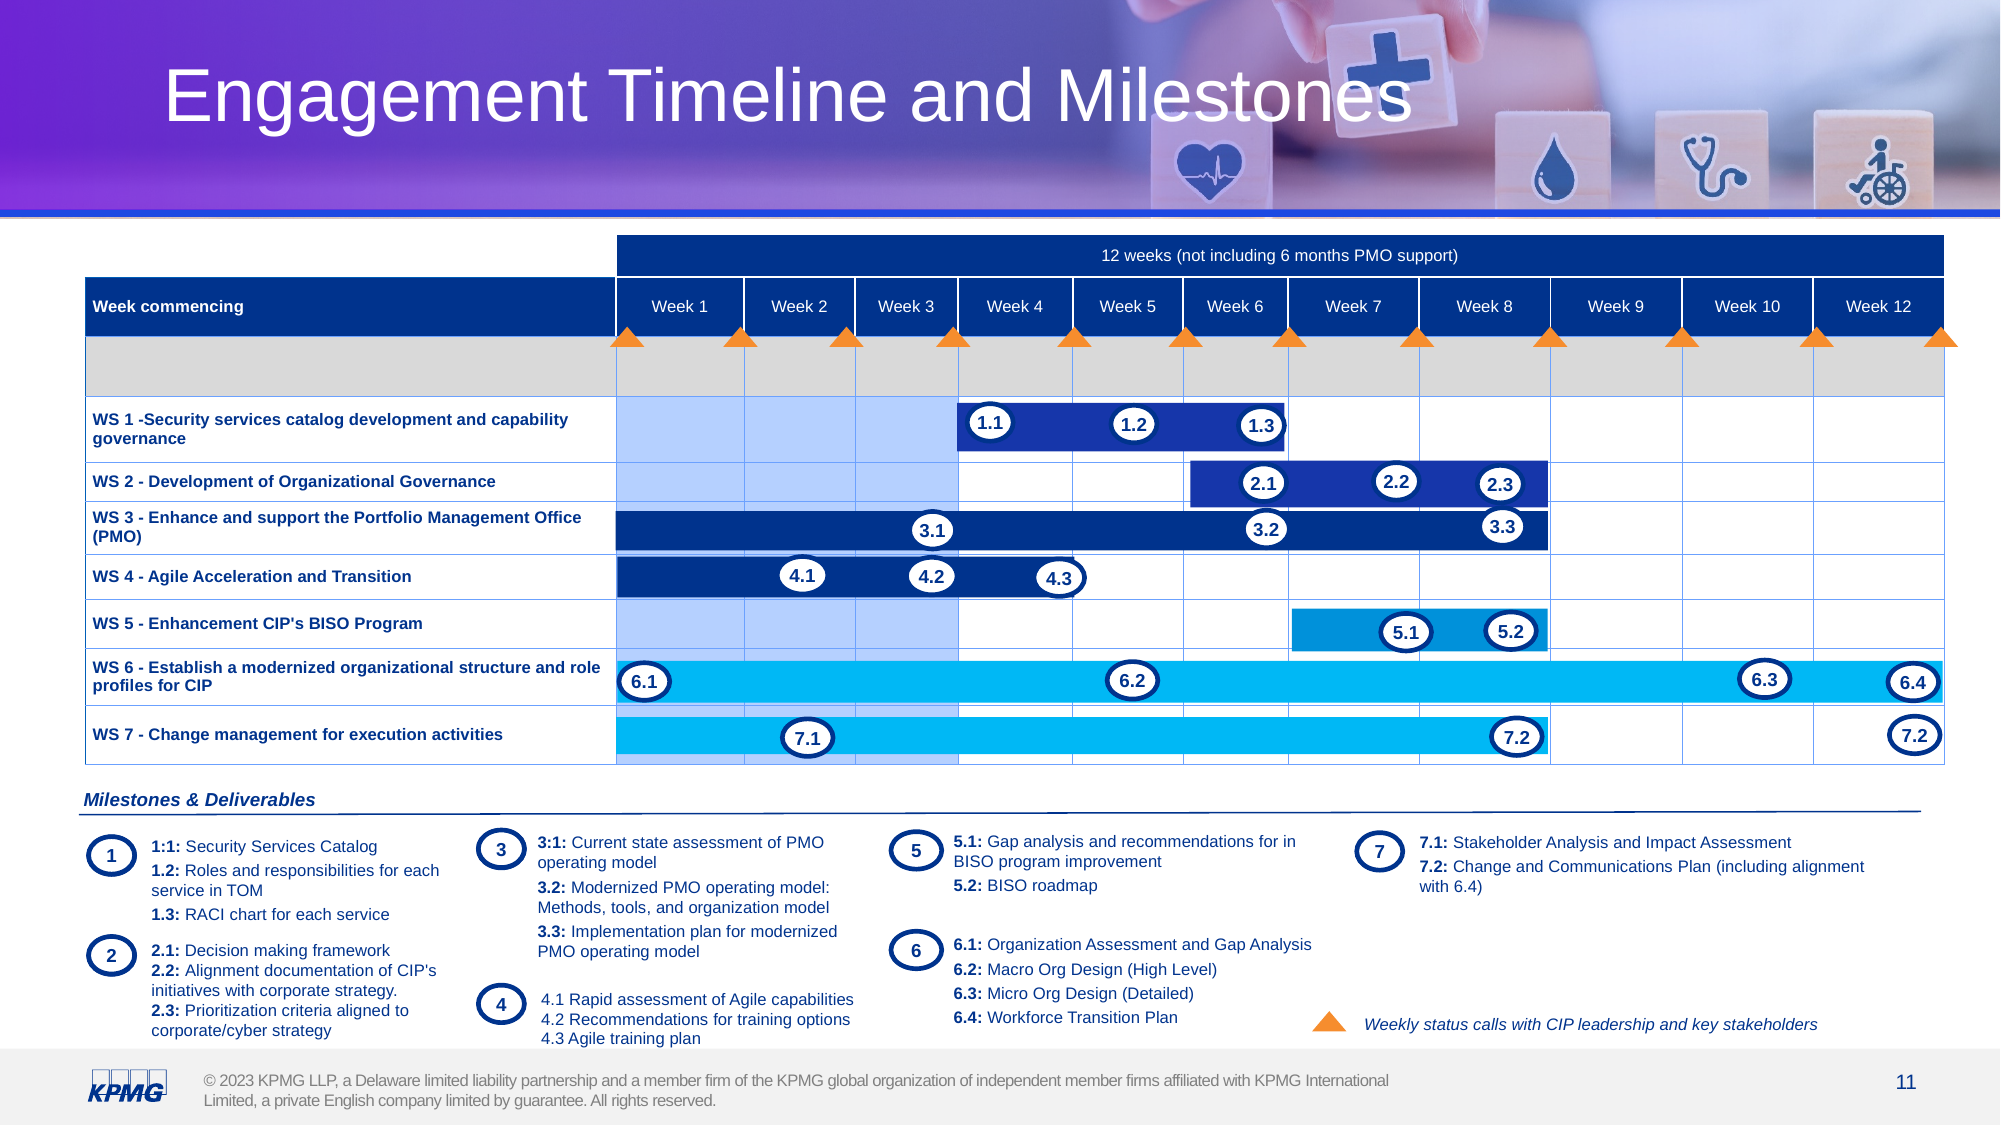

# Engagement Timeline and Milestones
|  | 12 weeks (not including 6 months PMO support) |  |  |  |  |  |  |  |  |  |  |
| --- | --- | --- | --- | --- | --- | --- | --- | --- | --- | --- | --- |
| Week commencing | Week 1 | Week 2 | Week 3 | Week 4 | Week 5 | Week 6 | Week 7 | Week 8 | Week 9 | Week 10 | Week 12 |
|  |  |  |  |  |  |  |  |  |  |  |  |
| WS 1 -Security services catalog development and capability governance |  |  |  |  |  |  |  |  |  |  |  |
| WS 2 - Development of Organizational Governance |  |  |  |  |  |  |  |  |  |  |  |
| WS 3 - Enhance and support the Portfolio Management Office (PMO) |  |  |  |  |  |  |  |  |  |  |  |
| WS 4 - Agile Acceleration and Transition |  |  |  |  |  |  |  |  |  |  |  |
| WS 5 - Enhancement CIP's BISO Program |  |  |  |  |  |  |  |  |  |  |  |
| WS 6 - Establish a modernized organizational structure and role profiles for CIP |  |  |  |  |  |  |  |  |  |  |  |
| WS 7 - Change management for execution activities |  |  |  |  |  |  |  |  |  |  |  |

1.1
1.2
1.3

2.2
2.1
2.3
3.3
3.2

3.1
4.1

4.2
4.3

5.2
5.1
6.3

6.2
6.1
6.4
7.2

7.2
7.1
Milestones & Deliverables
5.1: Gap analysis and recommendations for in BISO program improvement
5.2: BISO roadmap
7.1: Stakeholder Analysis and Impact Assessment
7.2: Change and Communications Plan (including alignment with 6.4)

3:1: Current state assessment of PMO operating model
3.2: Modernized PMO operating model: Methods, tools, and organization model
3.3: Implementation plan for modernized PMO operating model
1:1: Security Services Catalog
1.2: Roles and responsibilities for each service in TOM
1.3: RACI chart for each service
3
1
5
7
1
1
6.1: Organization Assessment and Gap Analysis
6.2: Macro Org Design (High Level)
6.3: Micro Org Design (Detailed)
6.4: Workforce Transition Plan
6
2.1: Decision making framework
2.2: Alignment documentation of CIP's initiatives with corporate strategy.
2.3: Prioritization criteria aligned to corporate/cyber strategy
2
2
4.1 Rapid assessment of Agile capabilities
4.2 Recommendations for training options
4.3 Agile training plan
4

Weekly status calls with CIP leadership and key stakeholders